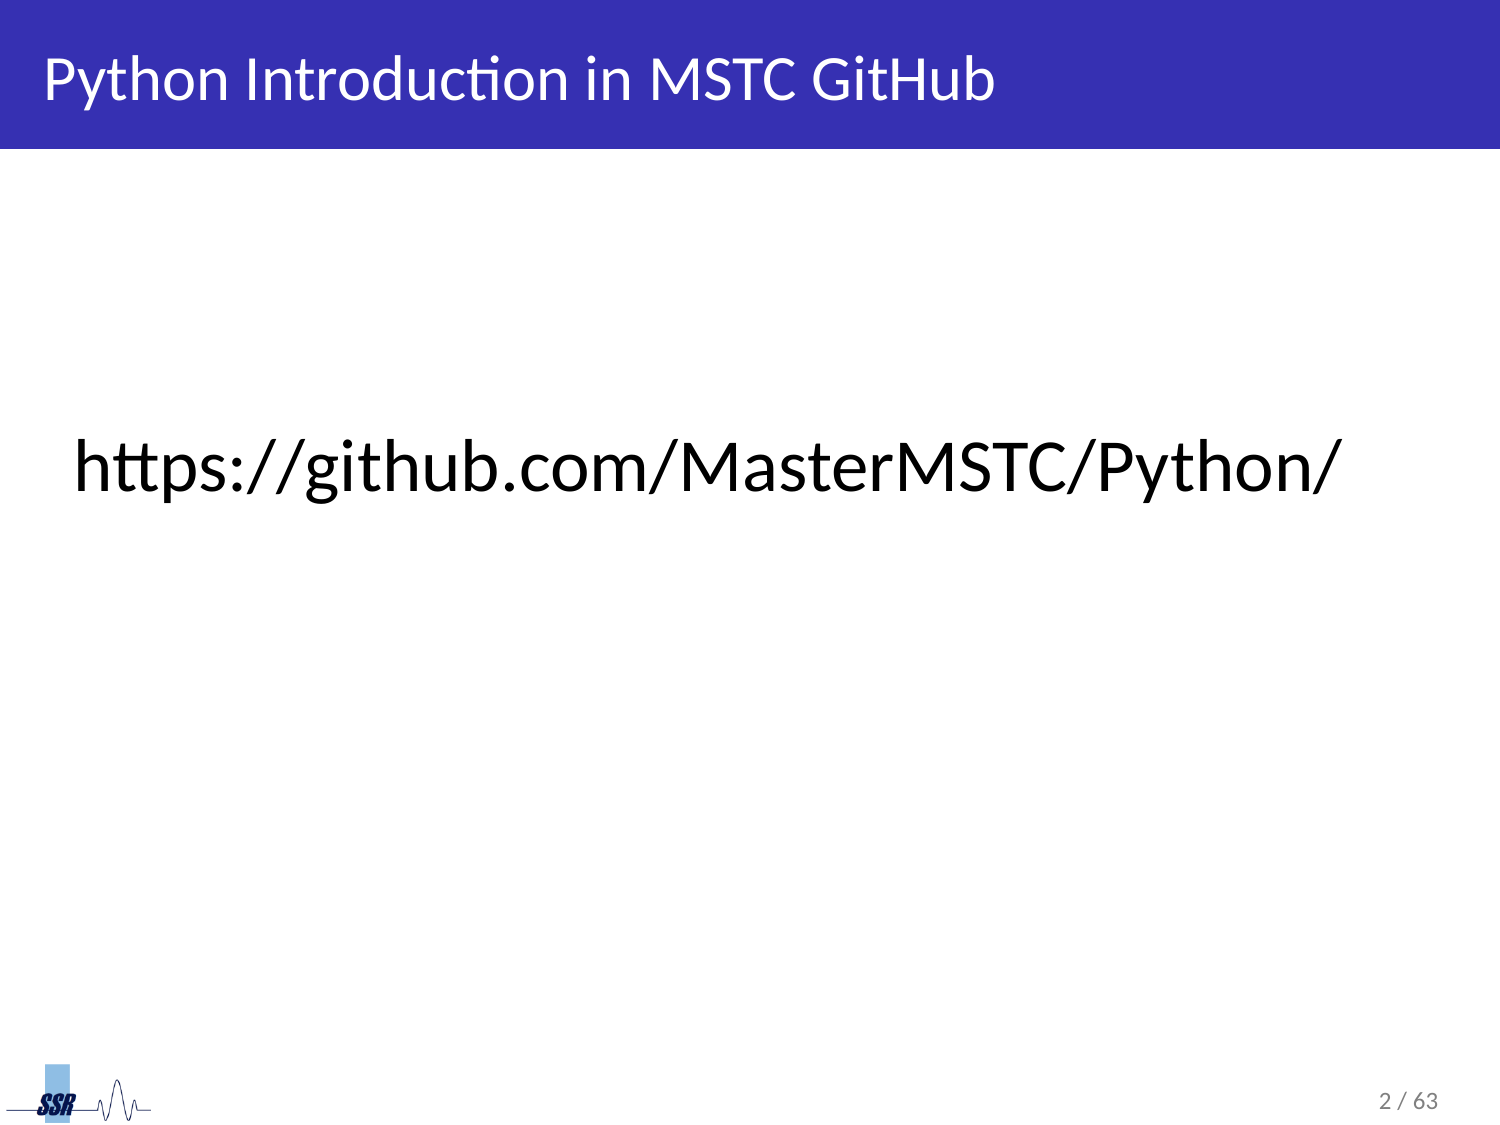

# Python Introduction in MSTC GitHub
https://github.com/MasterMSTC/Python/